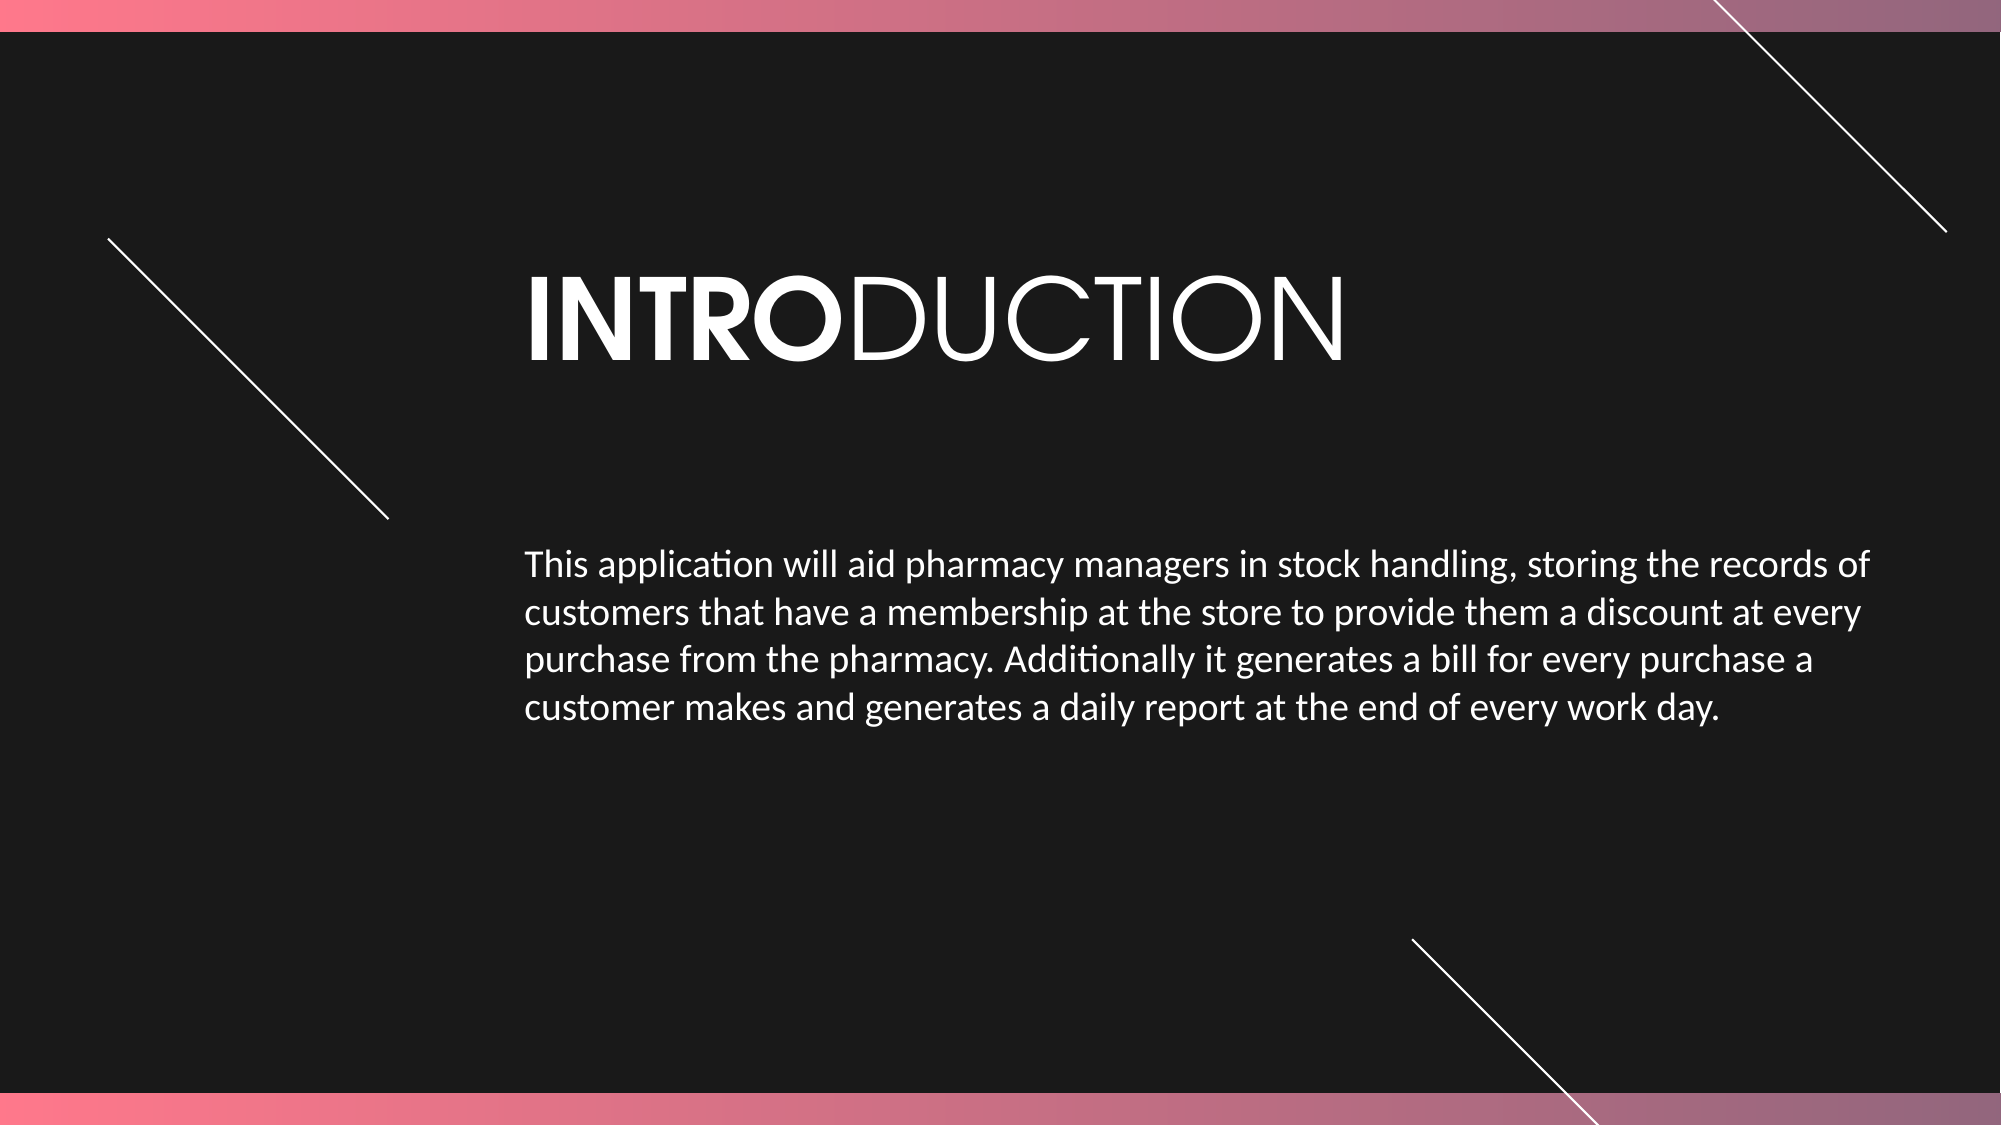

INTRODUCTION

This application will aid pharmacy managers in stock handling, storing the records of customers that have a membership at the store to provide them a discount at every purchase from the pharmacy. Additionally it generates a bill for every purchase a customer makes and generates a daily report at the end of every work day.